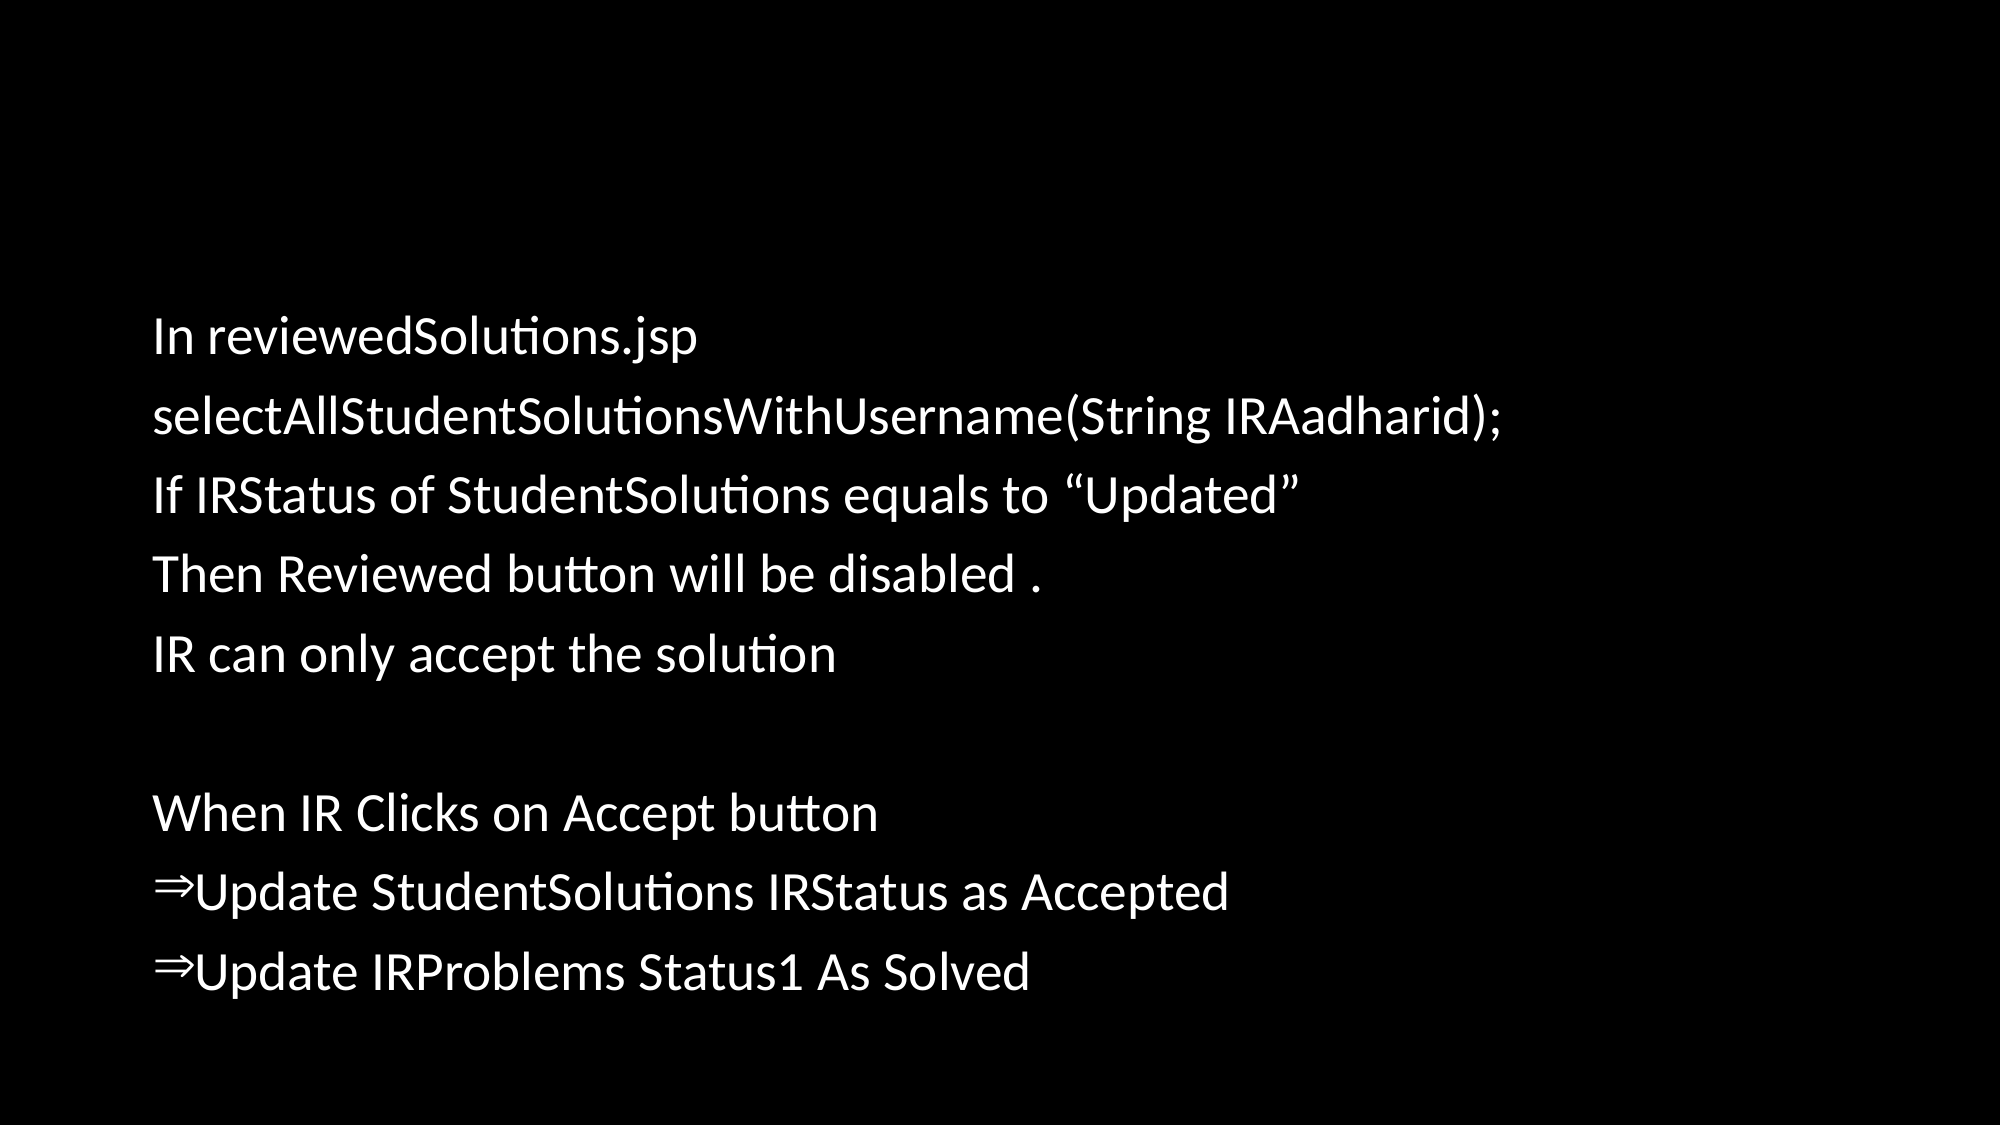

In reviewedSolutions.jsp
selectAllStudentSolutionsWithUsername(String IRAadharid);
If IRStatus of StudentSolutions equals to “Updated”
Then Reviewed button will be disabled .
IR can only accept the solution

When IR Clicks on Accept button
Update StudentSolutions IRStatus as Accepted
Update IRProblems Status1 As Solved